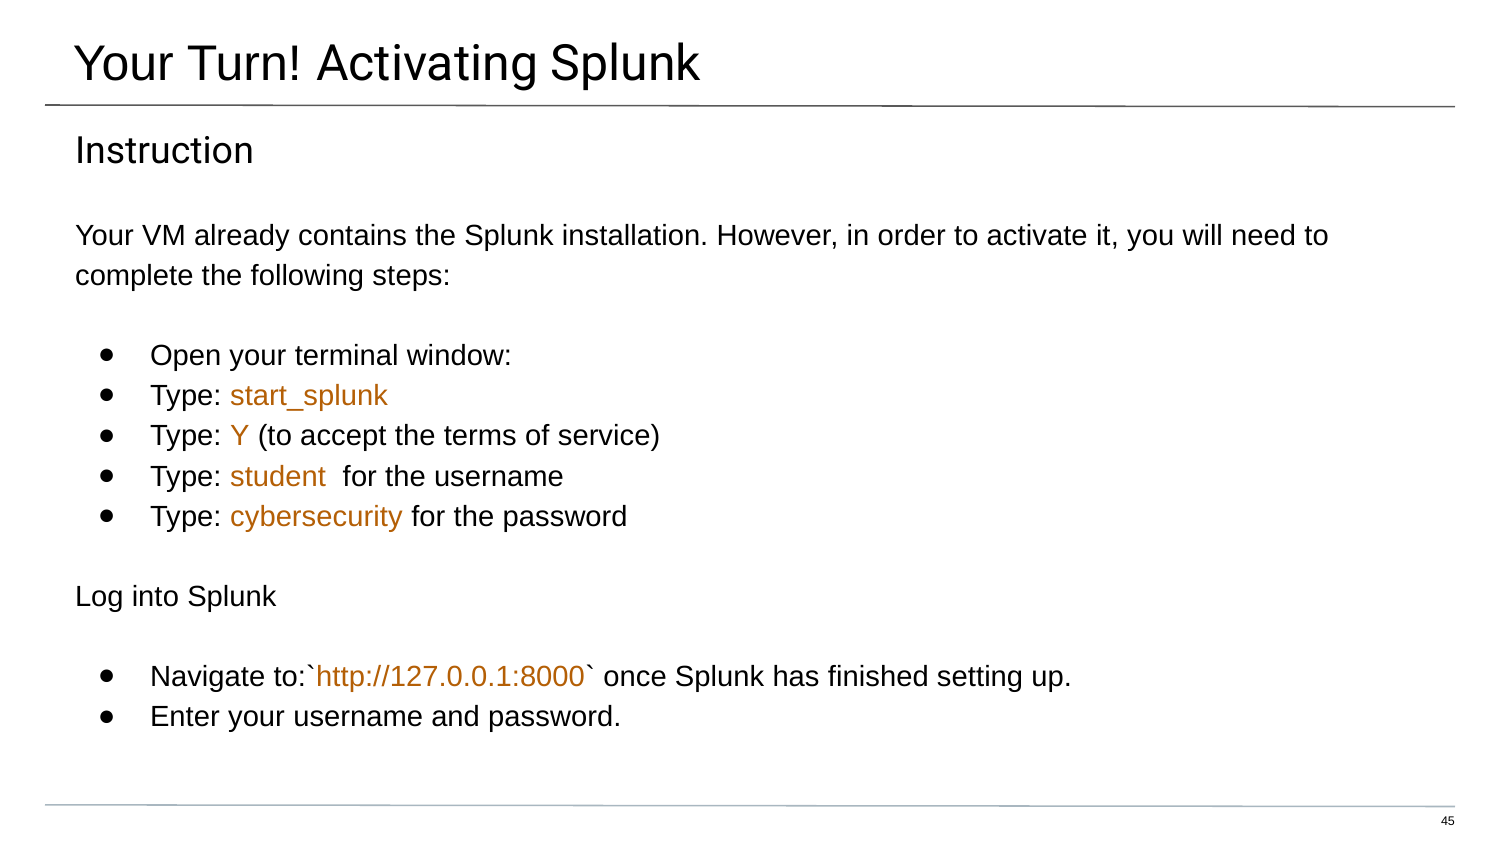

# Your Turn! Activating Splunk
Instruction
Your VM already contains the Splunk installation. However, in order to activate it, you will need to complete the following steps:

Open your terminal window:
Type: start_splunk
Type: Y (to accept the terms of service)
Type: student  for the username
Type: cybersecurity for the password

Log into Splunk

Navigate to:`http://127.0.0.1:8000` once Splunk has finished setting up.
Enter your username and password.

45